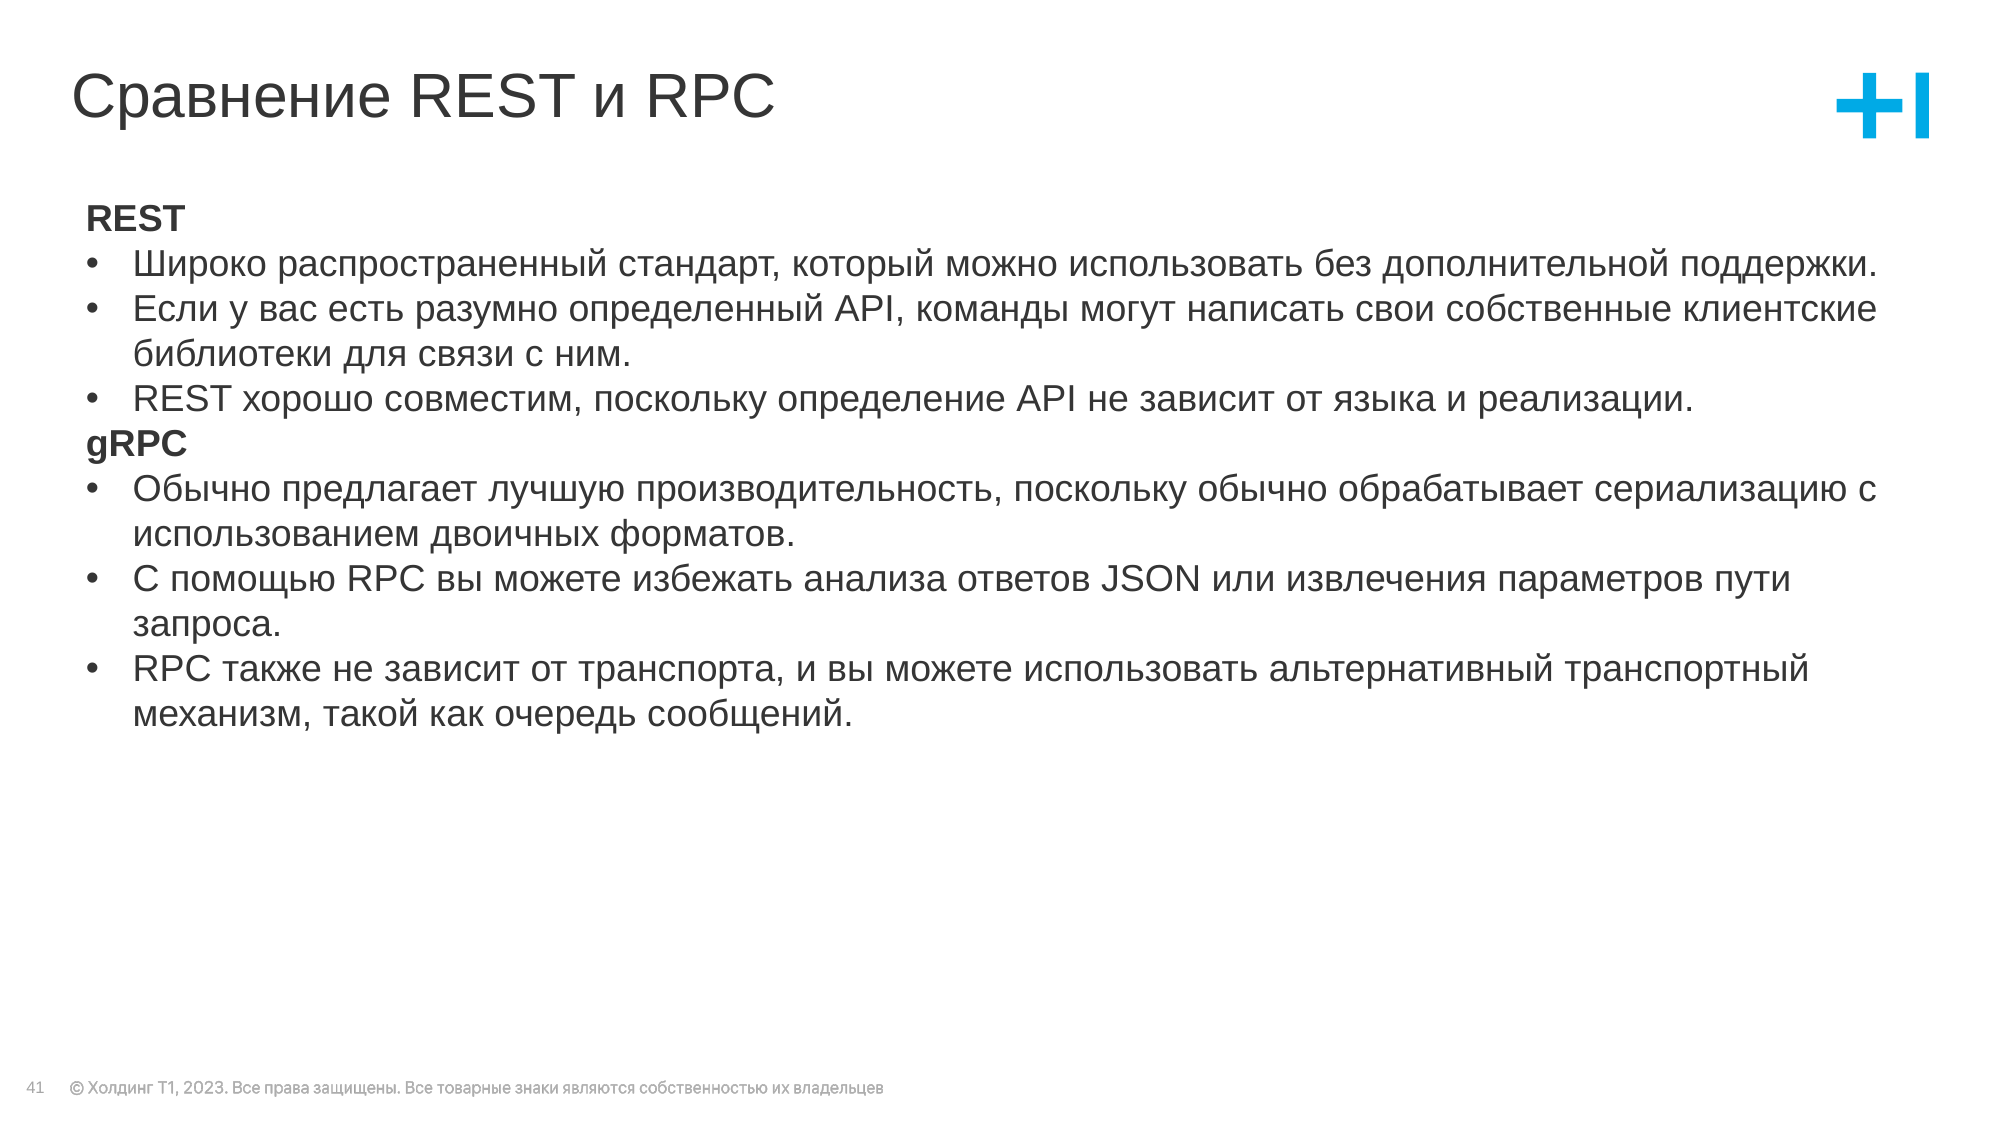

# Сравнение REST и RPC
REST
Широко распространенный стандарт, который можно использовать без дополнительной поддержки.
Если у вас есть разумно определенный API, команды могут написать свои собственные клиентские библиотеки для связи с ним.
REST хорошо совместим, поскольку определение API не зависит от языка и реализации.
gRPC
Обычно предлагает лучшую производительность, поскольку обычно обрабатывает сериализацию с использованием двоичных форматов.
С помощью RPC вы можете избежать анализа ответов JSON или извлечения параметров пути запроса.
RPC также не зависит от транспорта, и вы можете использовать альтернативный транспортный механизм, такой как очередь сообщений.